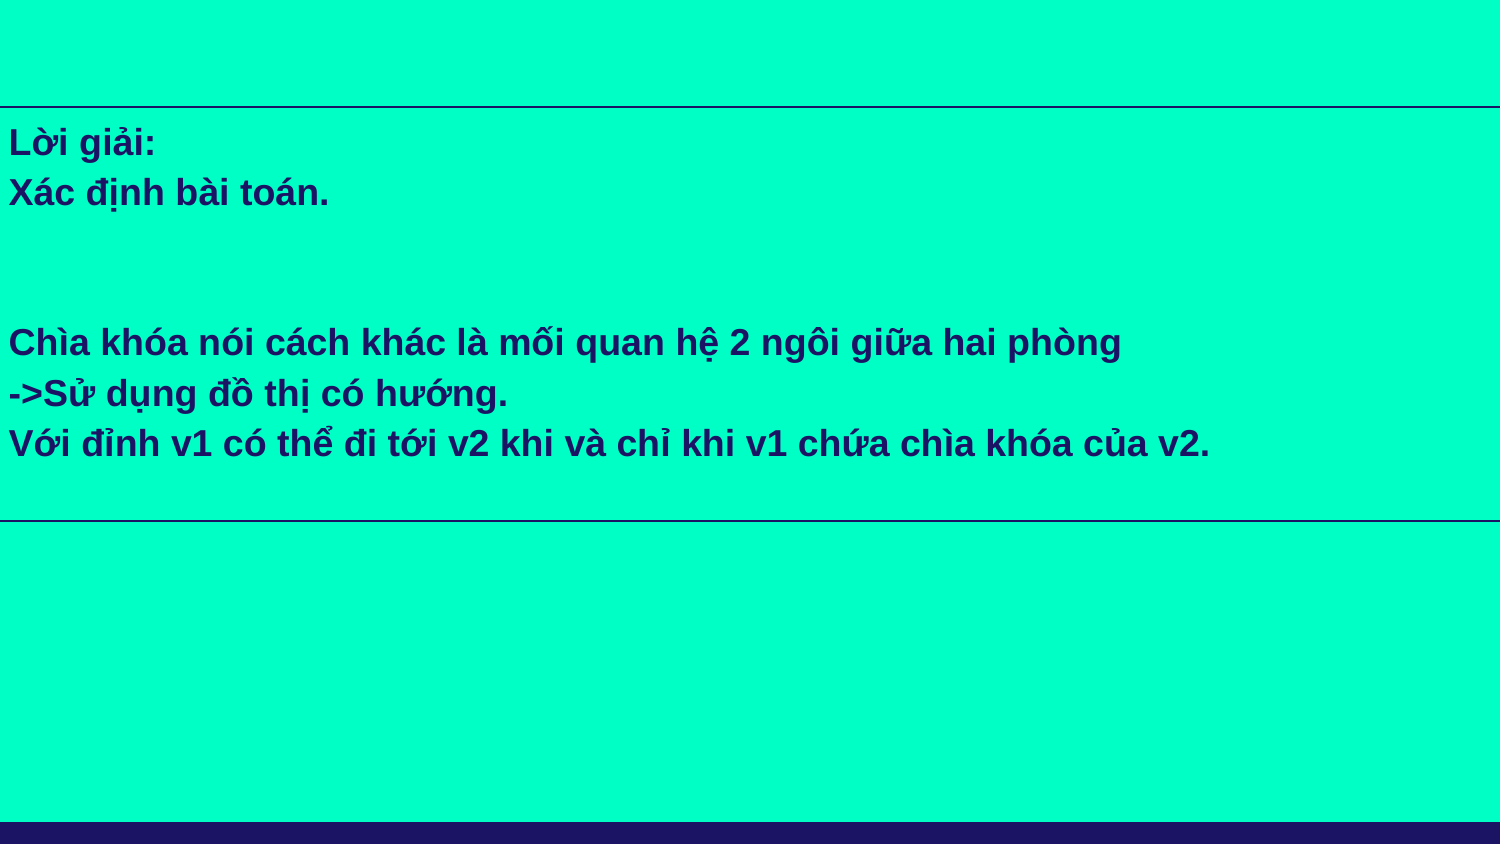

Lời giải:
Xác định bài toán.

Chìa khóa nói cách khác là mối quan hệ 2 ngôi giữa hai phòng
->Sử dụng đồ thị có hướng.
Với đỉnh v1 có thể đi tới v2 khi và chỉ khi v1 chứa chìa khóa của v2.